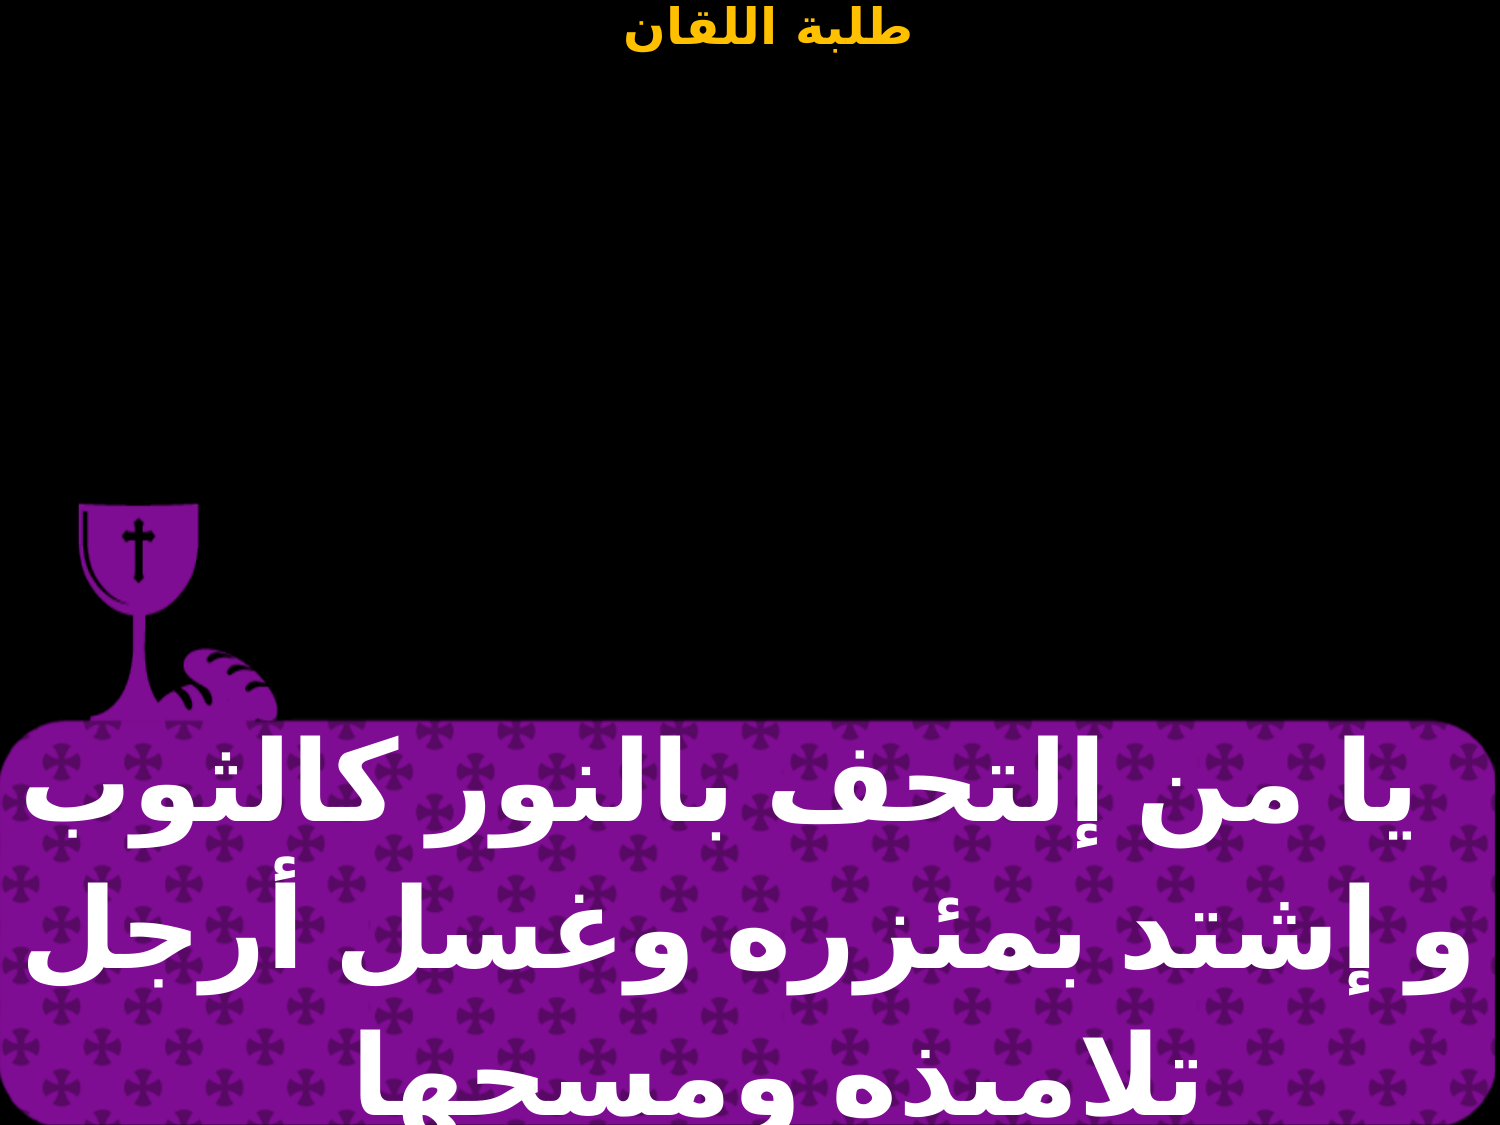

| يا من إلتحف بالنور كالثوب و إشتد بمئزره وغسل أرجل تلاميذه ومسحها |
| --- |